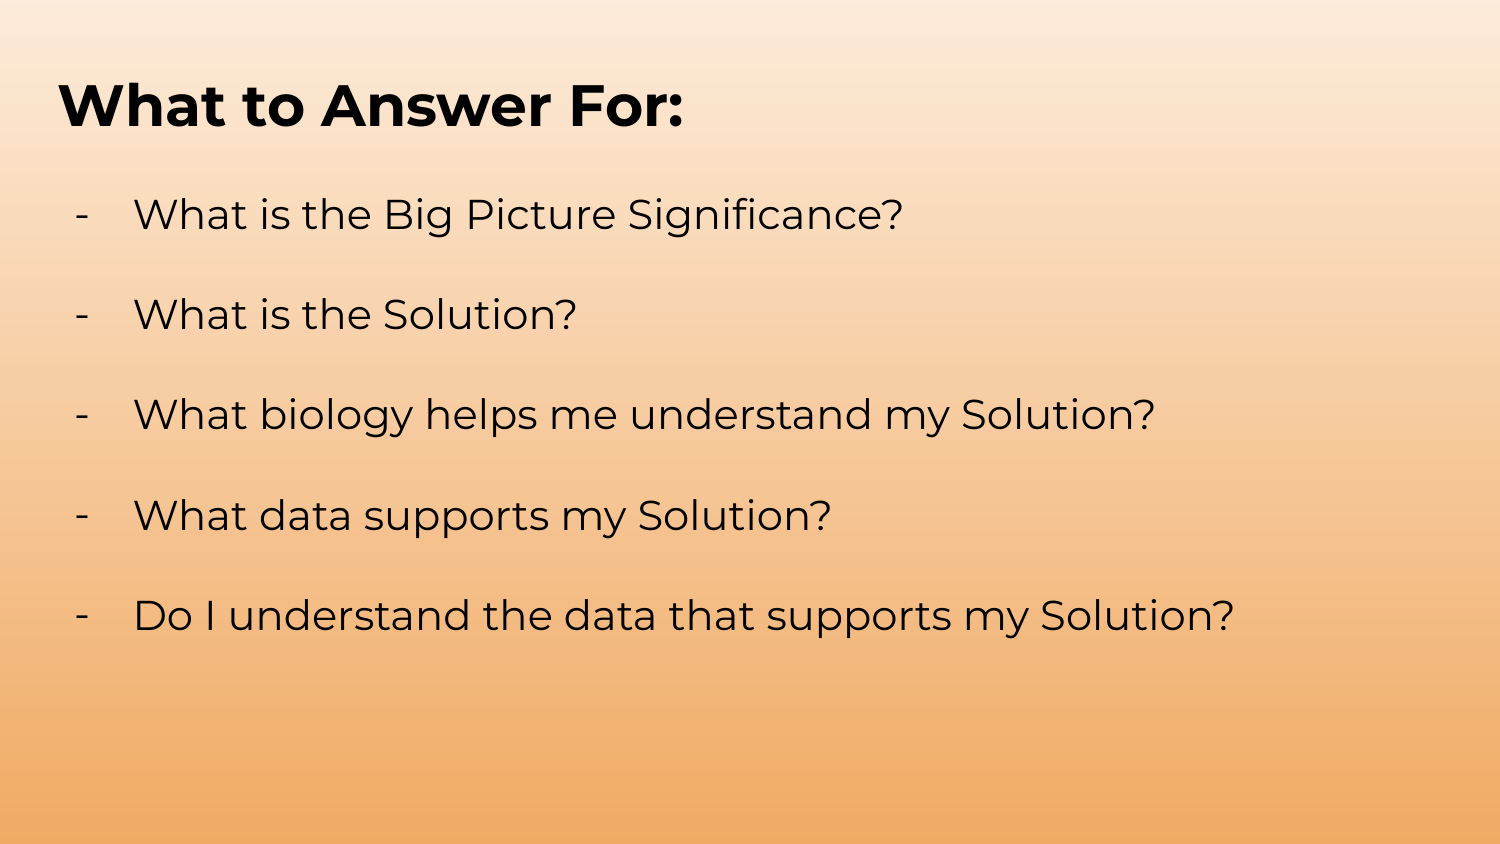

What to Answer For:

What is the Big Picture Significance?

What is the Solution?

What biology helps me understand my Solution?

What data supports my Solution?

Do I understand the data that supports my Solution?